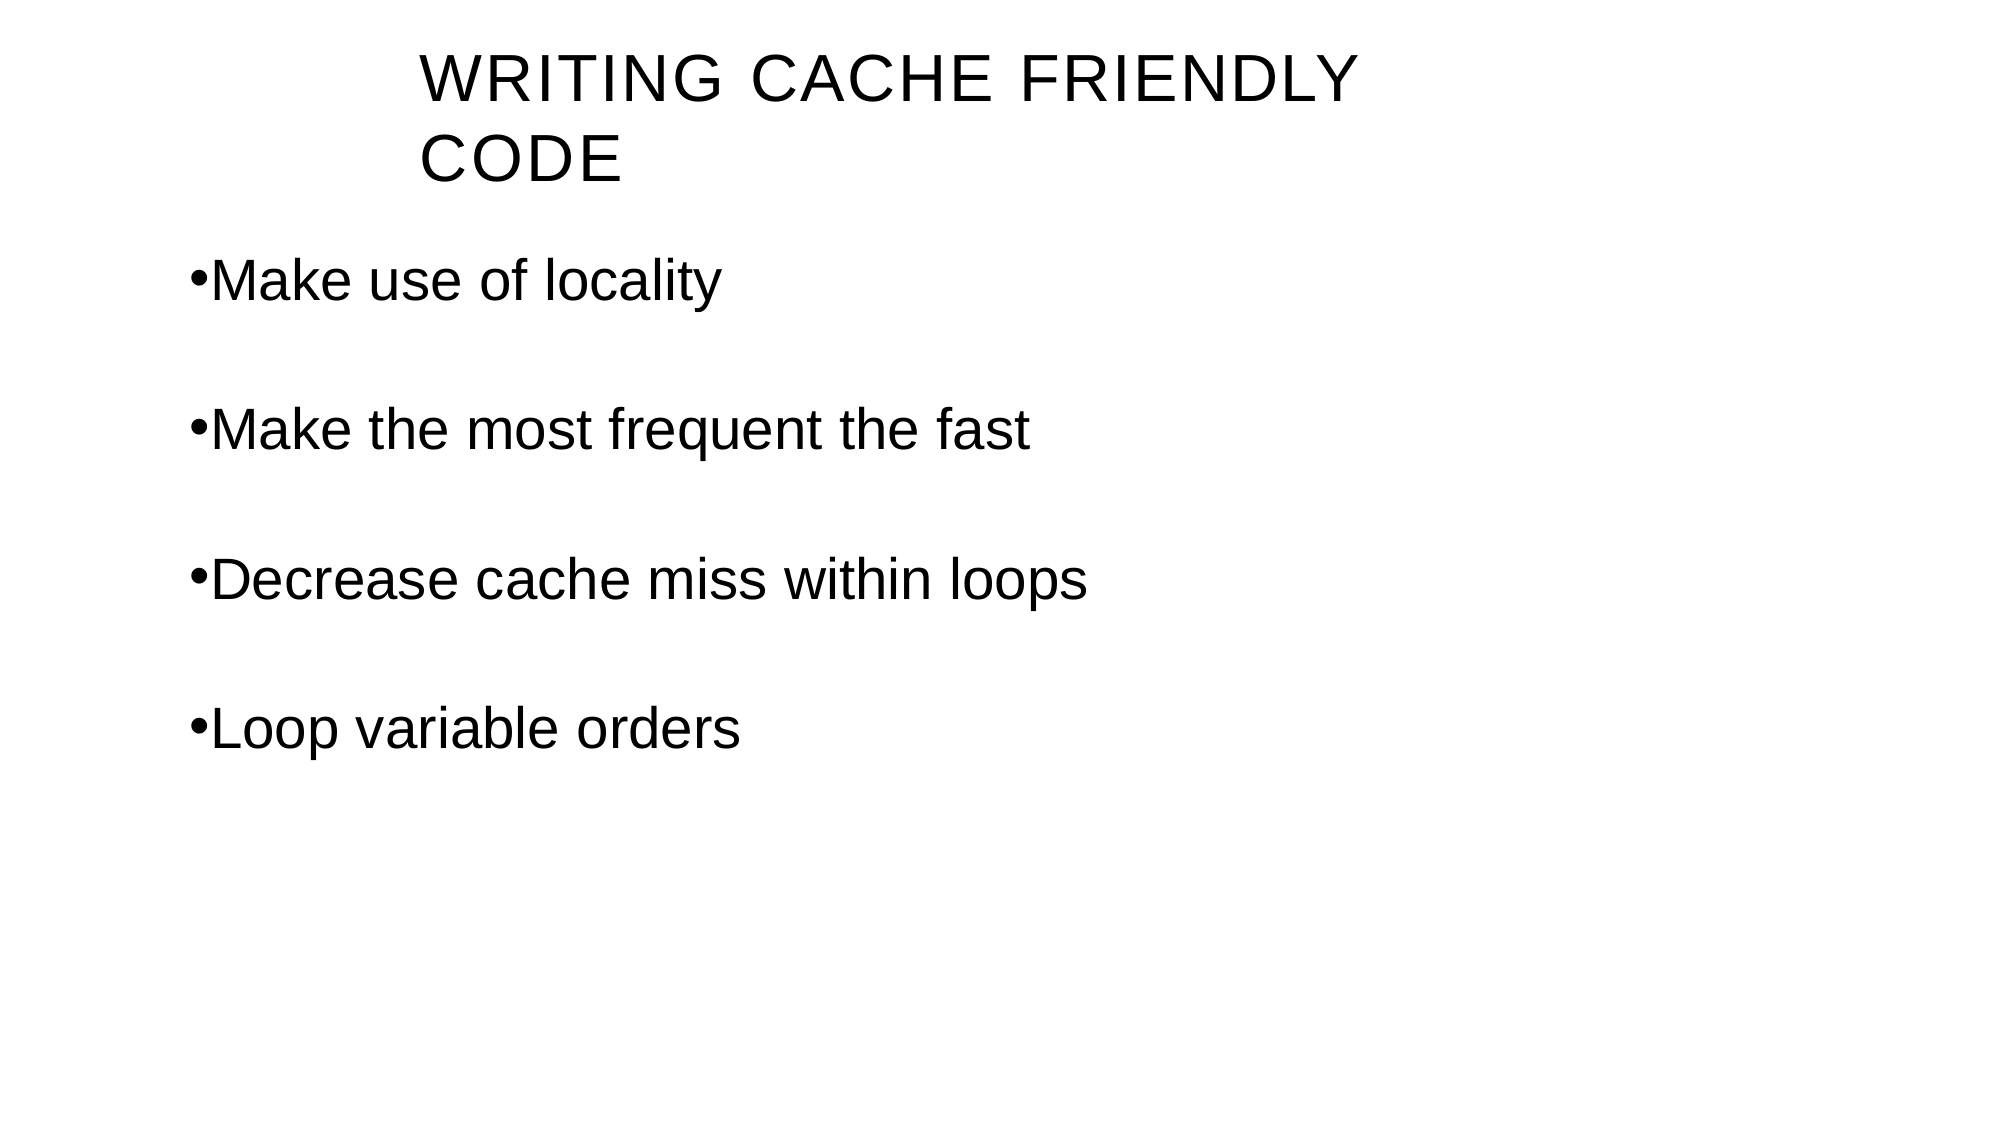

# WRITING CACHE FRIENDLY CODE
Make use of locality

Make the most frequent the fast

Decrease cache miss within loops

Loop variable orders